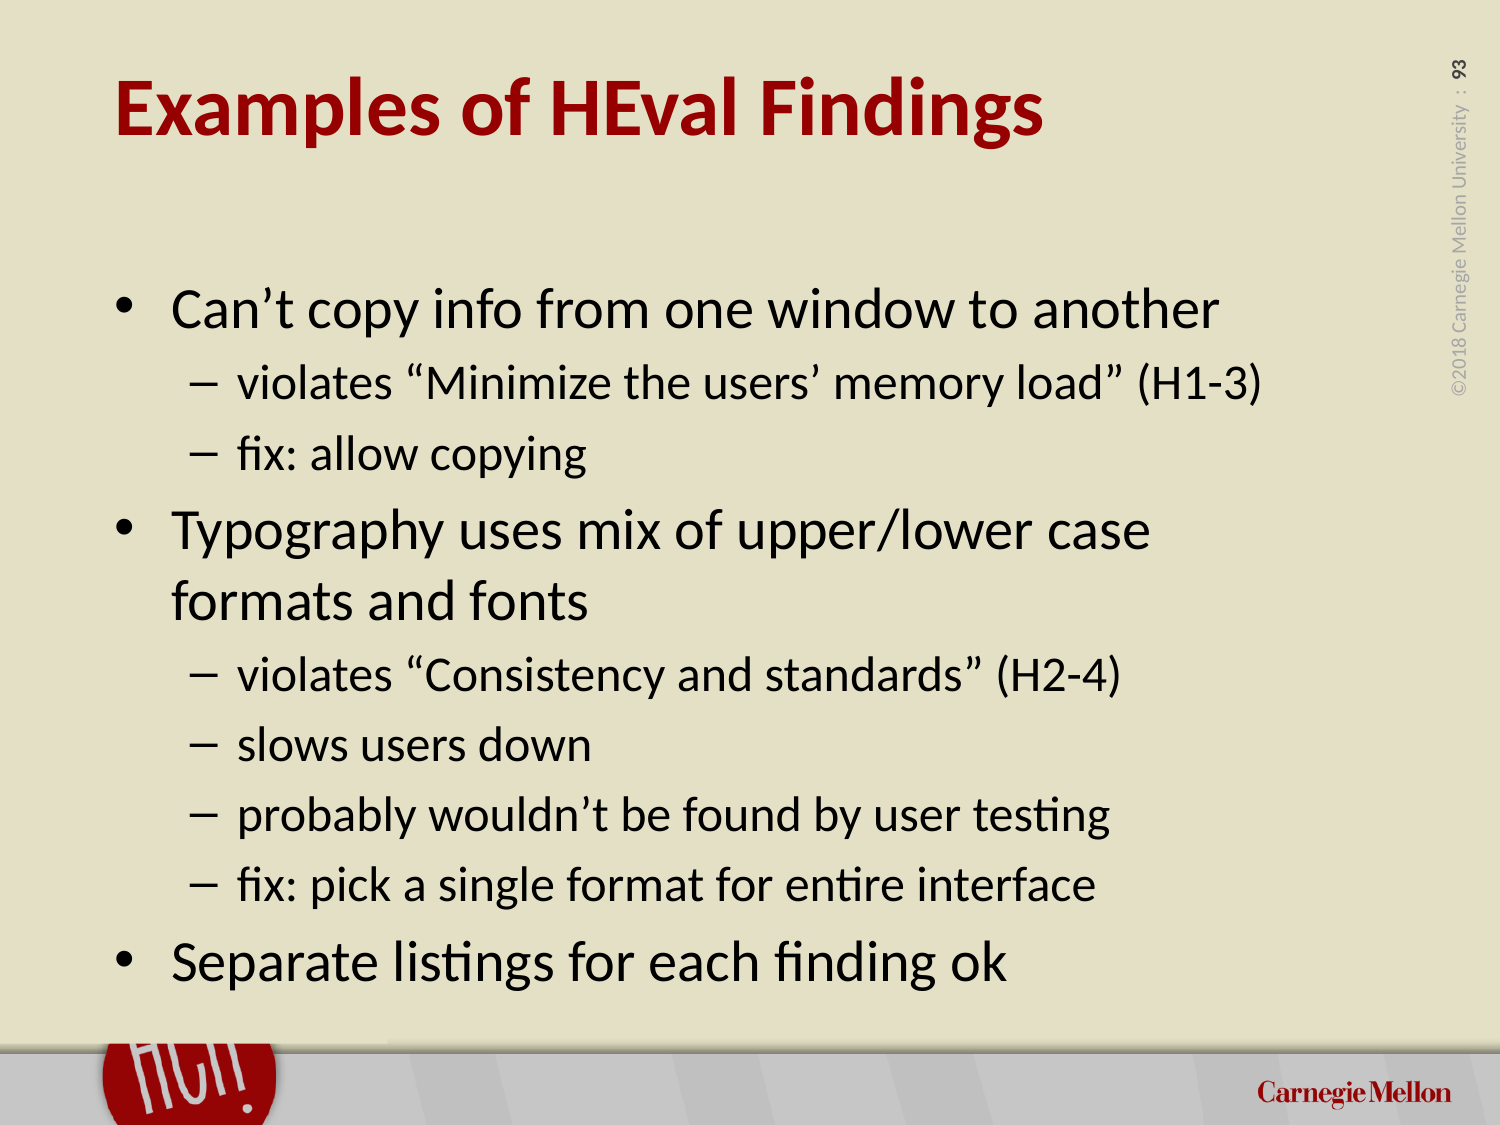

# Examples of HEval Findings
Can’t copy info from one window to another
violates “Minimize the users’ memory load” (H1-3)
fix: allow copying
Typography uses mix of upper/lower case
formats and fonts
violates “Consistency and standards” (H2-4)
slows users down
probably wouldn’t be found by user testing
fix: pick a single format for entire interface
Separate listings for each finding ok